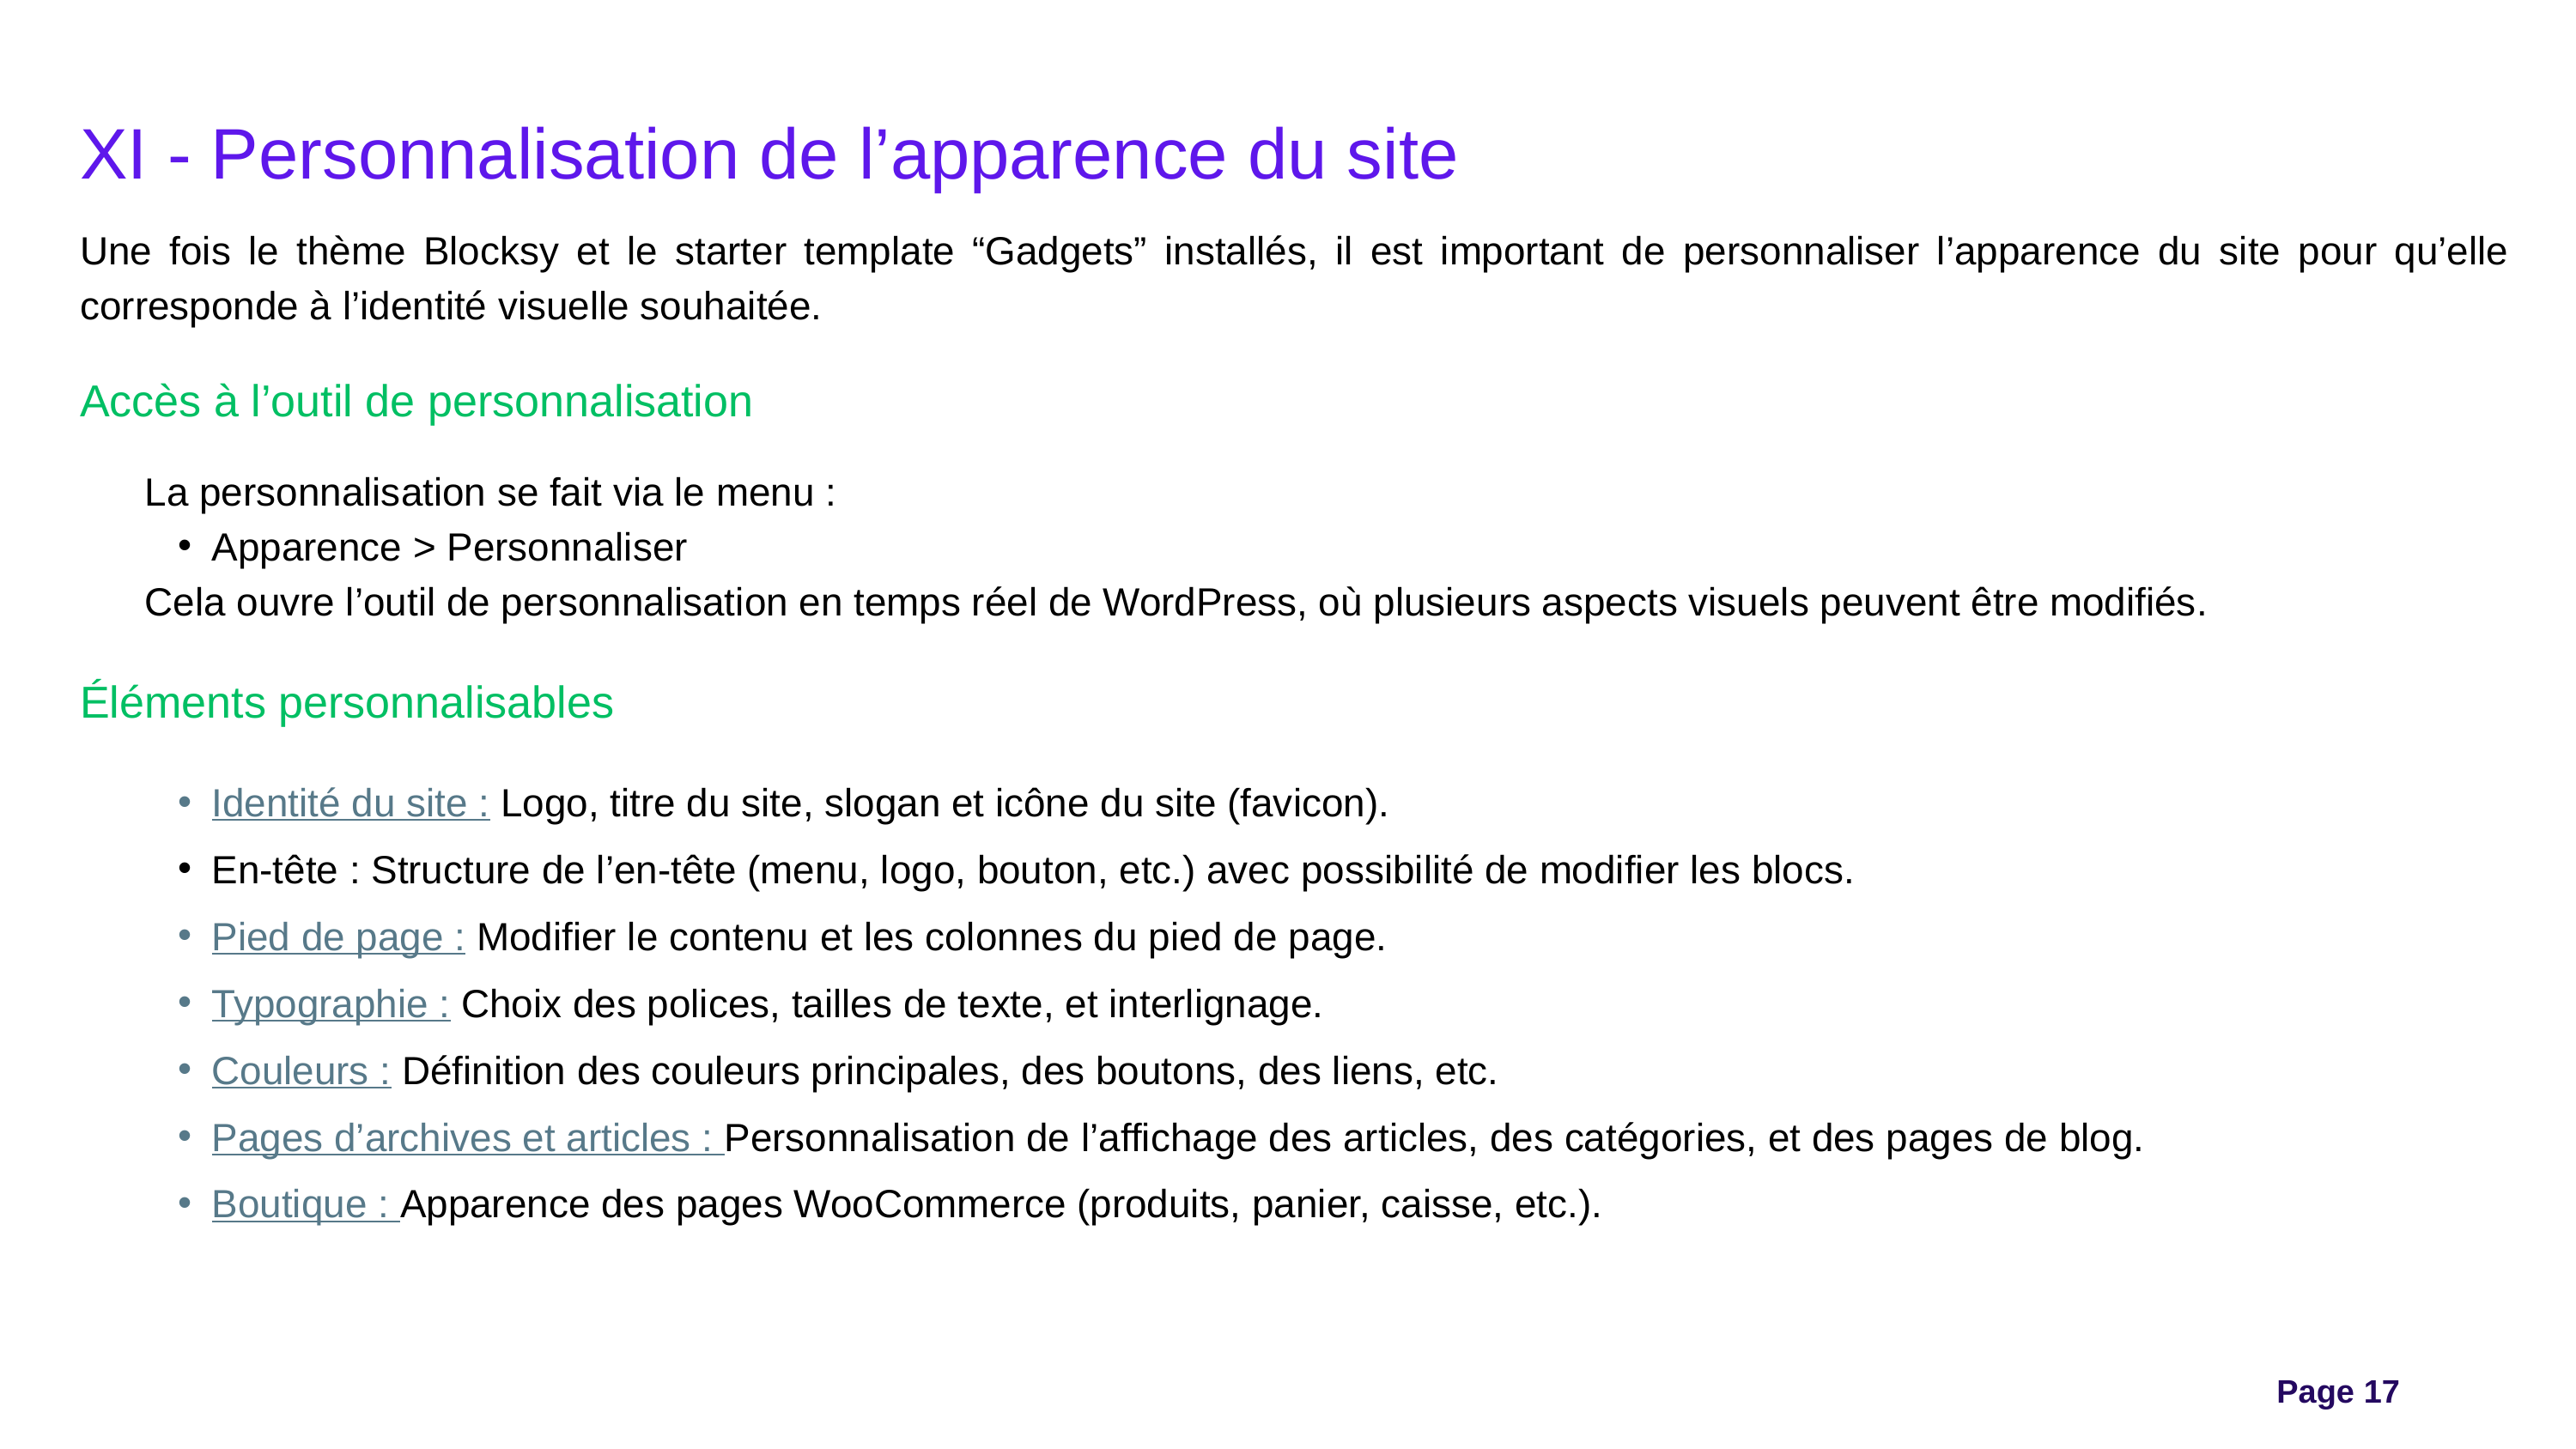

XI - Personnalisation de l’apparence du site
Une fois le thème Blocksy et le starter template “Gadgets” installés, il est important de personnaliser l’apparence du site pour qu’elle corresponde à l’identité visuelle souhaitée.
Accès à l’outil de personnalisation
La personnalisation se fait via le menu :
Apparence > Personnaliser
Cela ouvre l’outil de personnalisation en temps réel de WordPress, où plusieurs aspects visuels peuvent être modifiés.
Éléments personnalisables
Identité du site : Logo, titre du site, slogan et icône du site (favicon).
En-tête : Structure de l’en-tête (menu, logo, bouton, etc.) avec possibilité de modifier les blocs.
Pied de page : Modifier le contenu et les colonnes du pied de page.
Typographie : Choix des polices, tailles de texte, et interlignage.
Couleurs : Définition des couleurs principales, des boutons, des liens, etc.
Pages d’archives et articles : Personnalisation de l’affichage des articles, des catégories, et des pages de blog.
Boutique : Apparence des pages WooCommerce (produits, panier, caisse, etc.).
Page 17